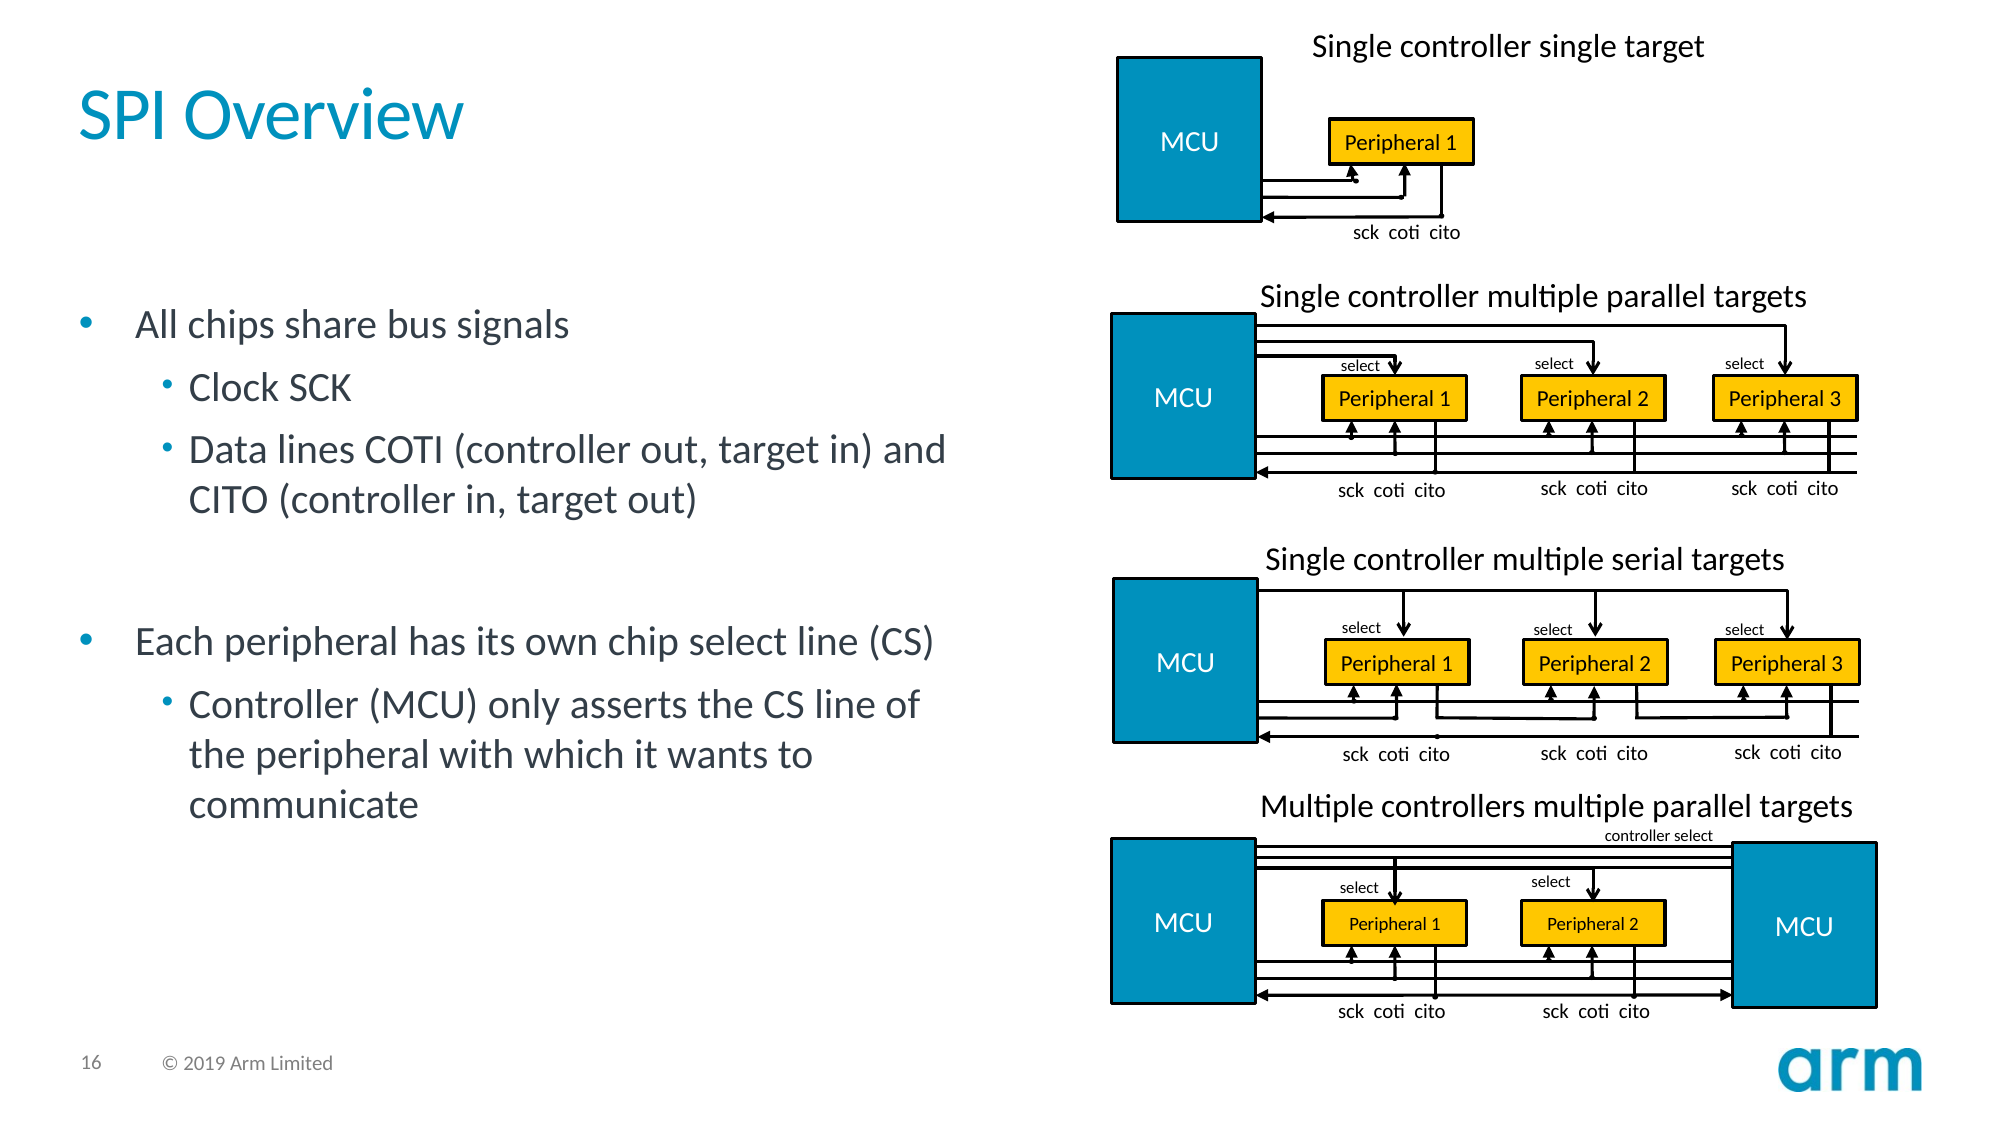

Single controller single target
MCU
Peripheral 1

sck  coti  cito

Single controller multiple parallel targets
MCU
select
select
select
Peripheral 1
Peripheral 2
Peripheral 3

sck  coti  cito
sck  coti  cito
sck  coti  cito

Single controller multiple serial targets
MCU
select
select
select
Peripheral 1
Peripheral 2
Peripheral 3

sck  coti  cito
sck  coti  cito
sck  coti  cito

Multiple controllers multiple parallel targets
controller select
MCU
MCU
select
select
Peripheral 1
Peripheral 2

sck  coti  cito
sck  coti  cito

# SPI Overview
All chips share bus signals
Clock SCK
Data lines COTI (controller out, target in) and CITO (controller in, target out)

Each peripheral has its own chip select line (CS)
Controller (MCU) only asserts the CS line of the peripheral with which it wants to communicate